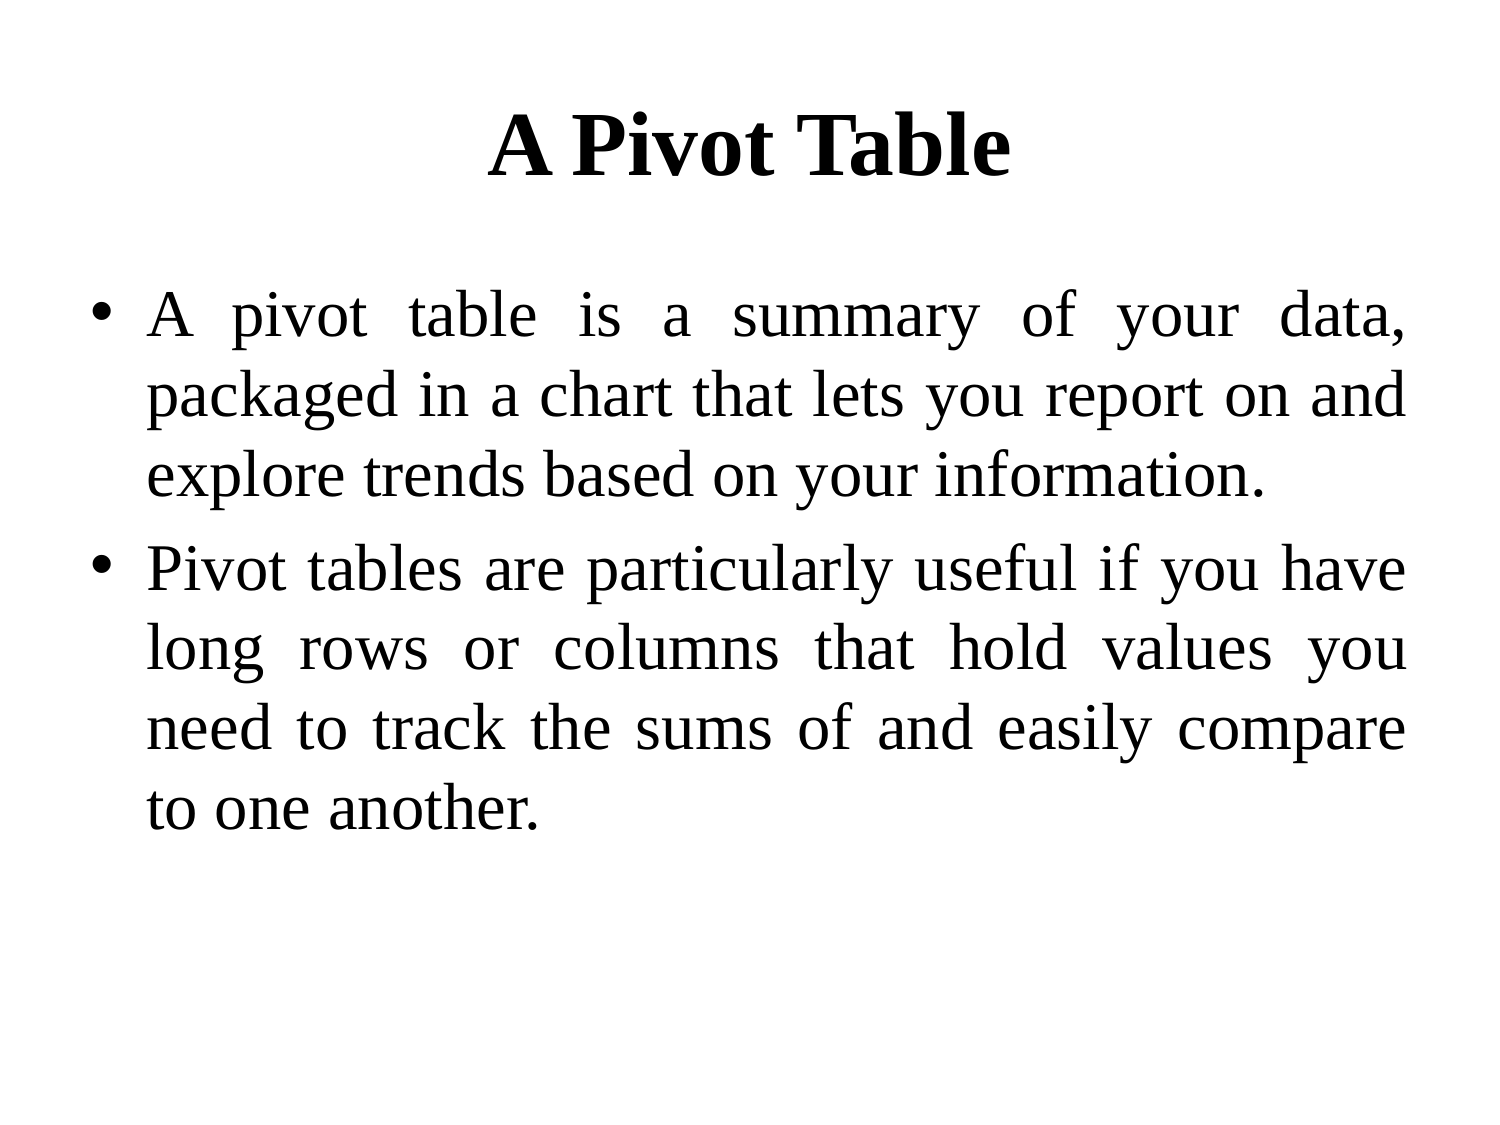

# A Pivot Table
A pivot table is a summary of your data, packaged in a chart that lets you report on and explore trends based on your information.
Pivot tables are particularly useful if you have long rows or columns that hold values you need to track the sums of and easily compare to one another.